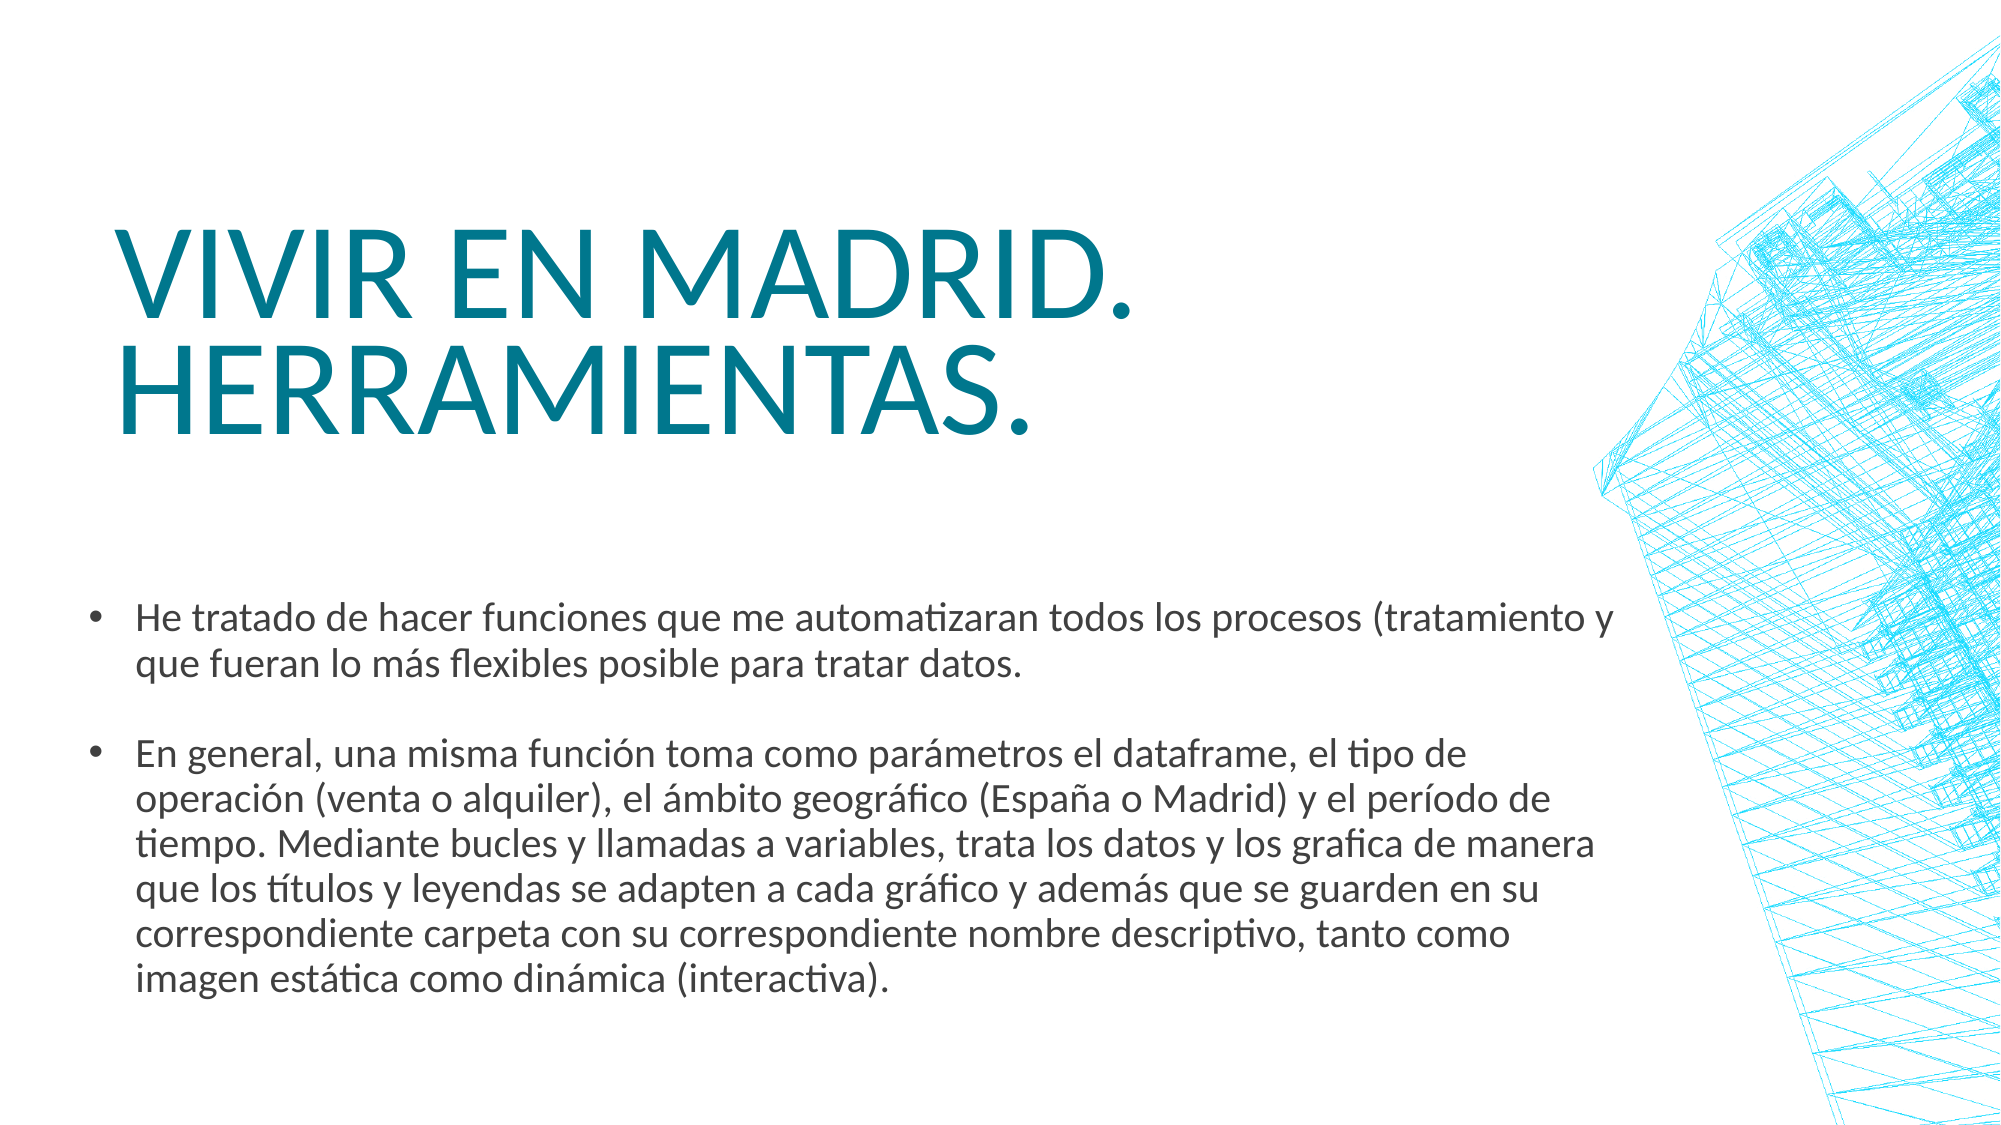

# Vivir en madrid. herramientas.
He tratado de hacer funciones que me automatizaran todos los procesos (tratamiento y que fueran lo más flexibles posible para tratar datos.

En general, una misma función toma como parámetros el dataframe, el tipo de operación (venta o alquiler), el ámbito geográfico (España o Madrid) y el período de tiempo. Mediante bucles y llamadas a variables, trata los datos y los grafica de manera que los títulos y leyendas se adapten a cada gráfico y además que se guarden en su correspondiente carpeta con su correspondiente nombre descriptivo, tanto como imagen estática como dinámica (interactiva).